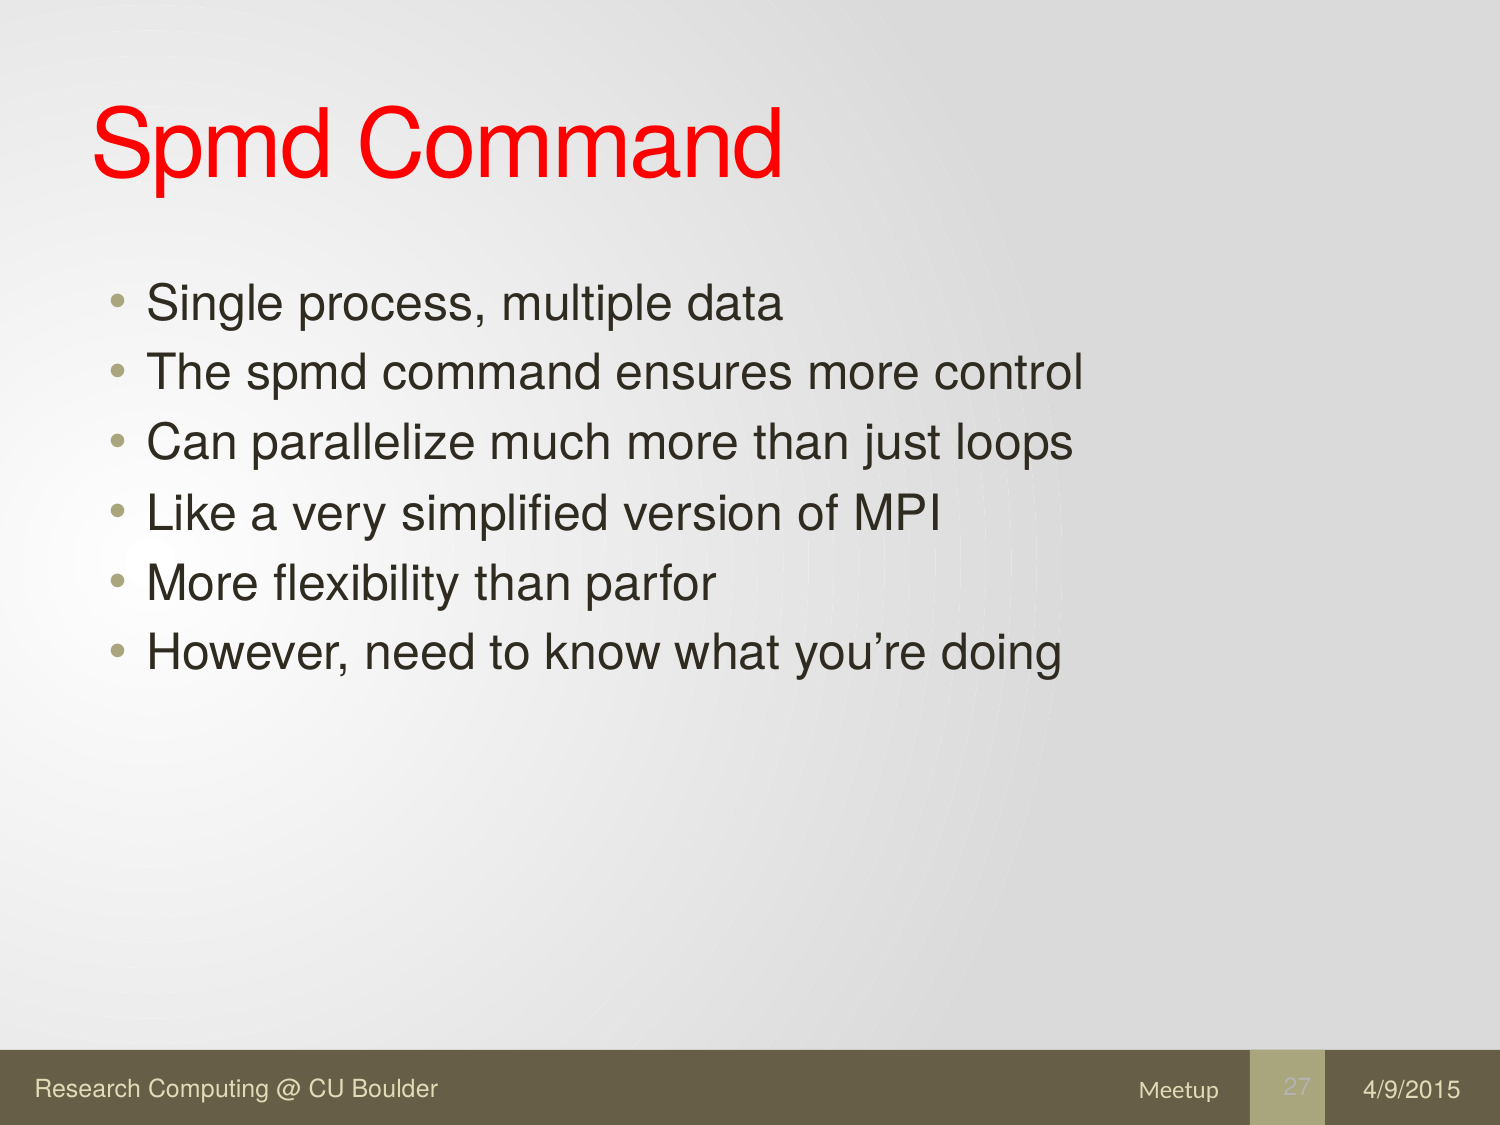

# Spmd Command
Single process, multiple data
The spmd command ensures more control
Can parallelize much more than just loops
Like a very simplified version of MPI
More flexibility than parfor
However, need to know what you’re doing

Meetup
4/9/2015
27